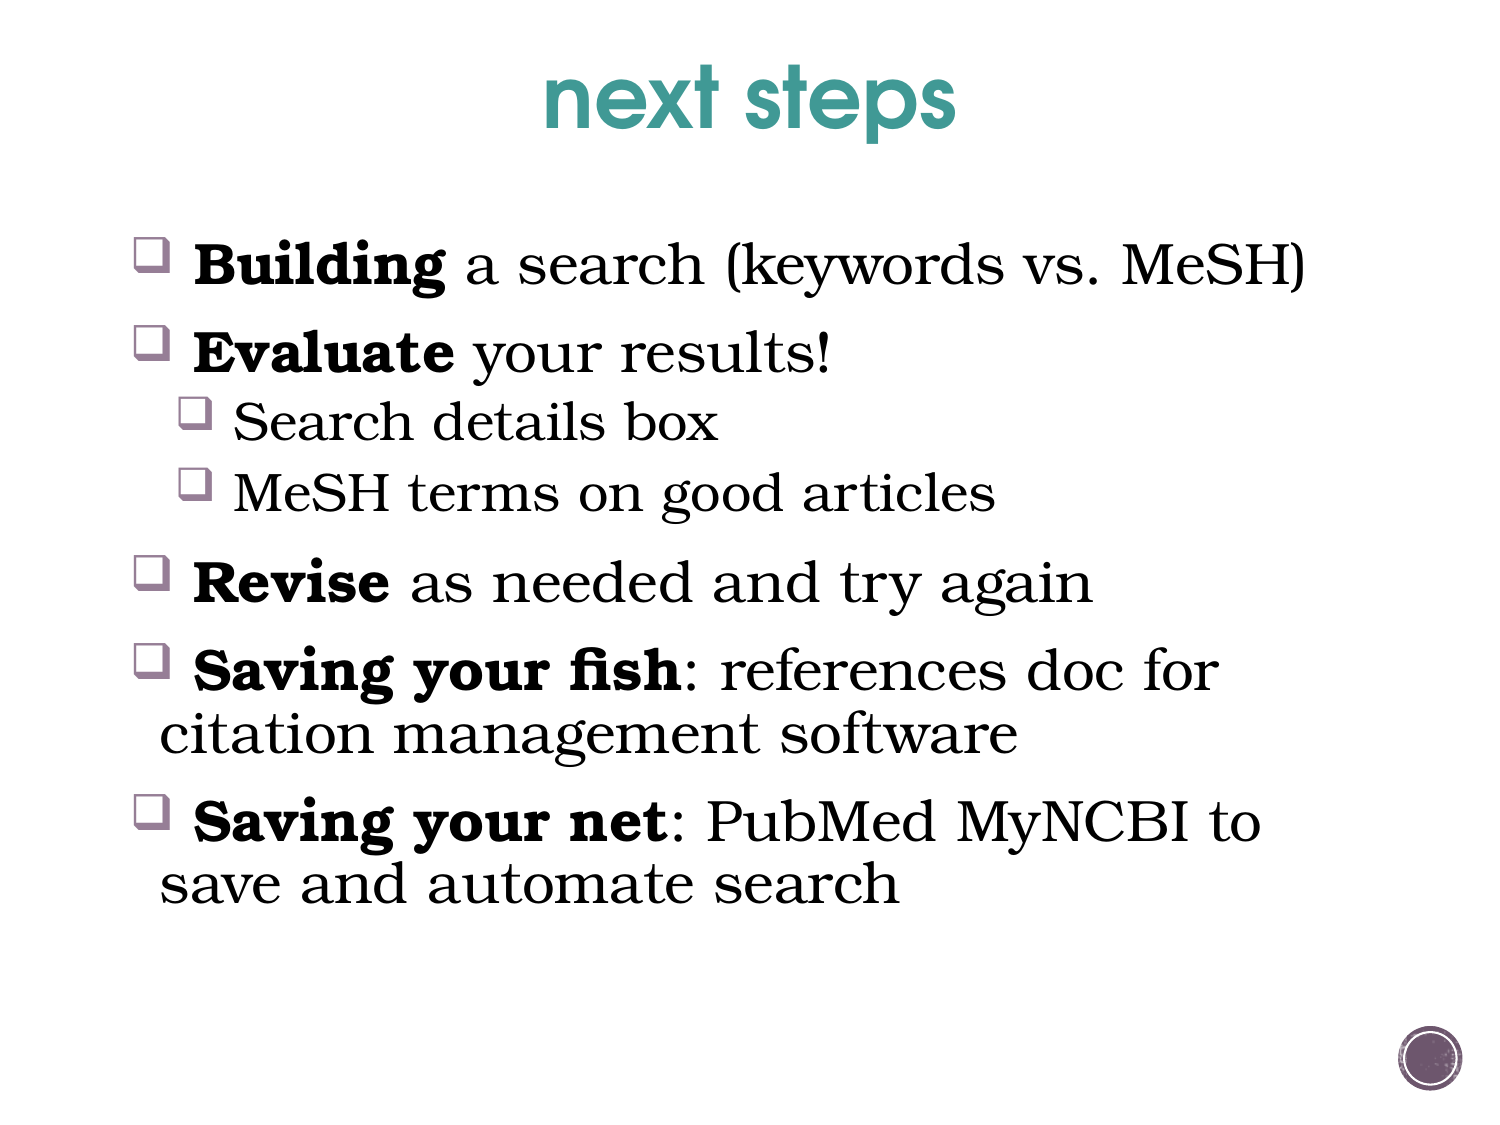

# next steps
 Building a search (keywords vs. MeSH)
 Evaluate your results!
 Search details box
 MeSH terms on good articles
 Revise as needed and try again
 Saving your fish: references doc for citation management software
 Saving your net: PubMed MyNCBI to save and automate search